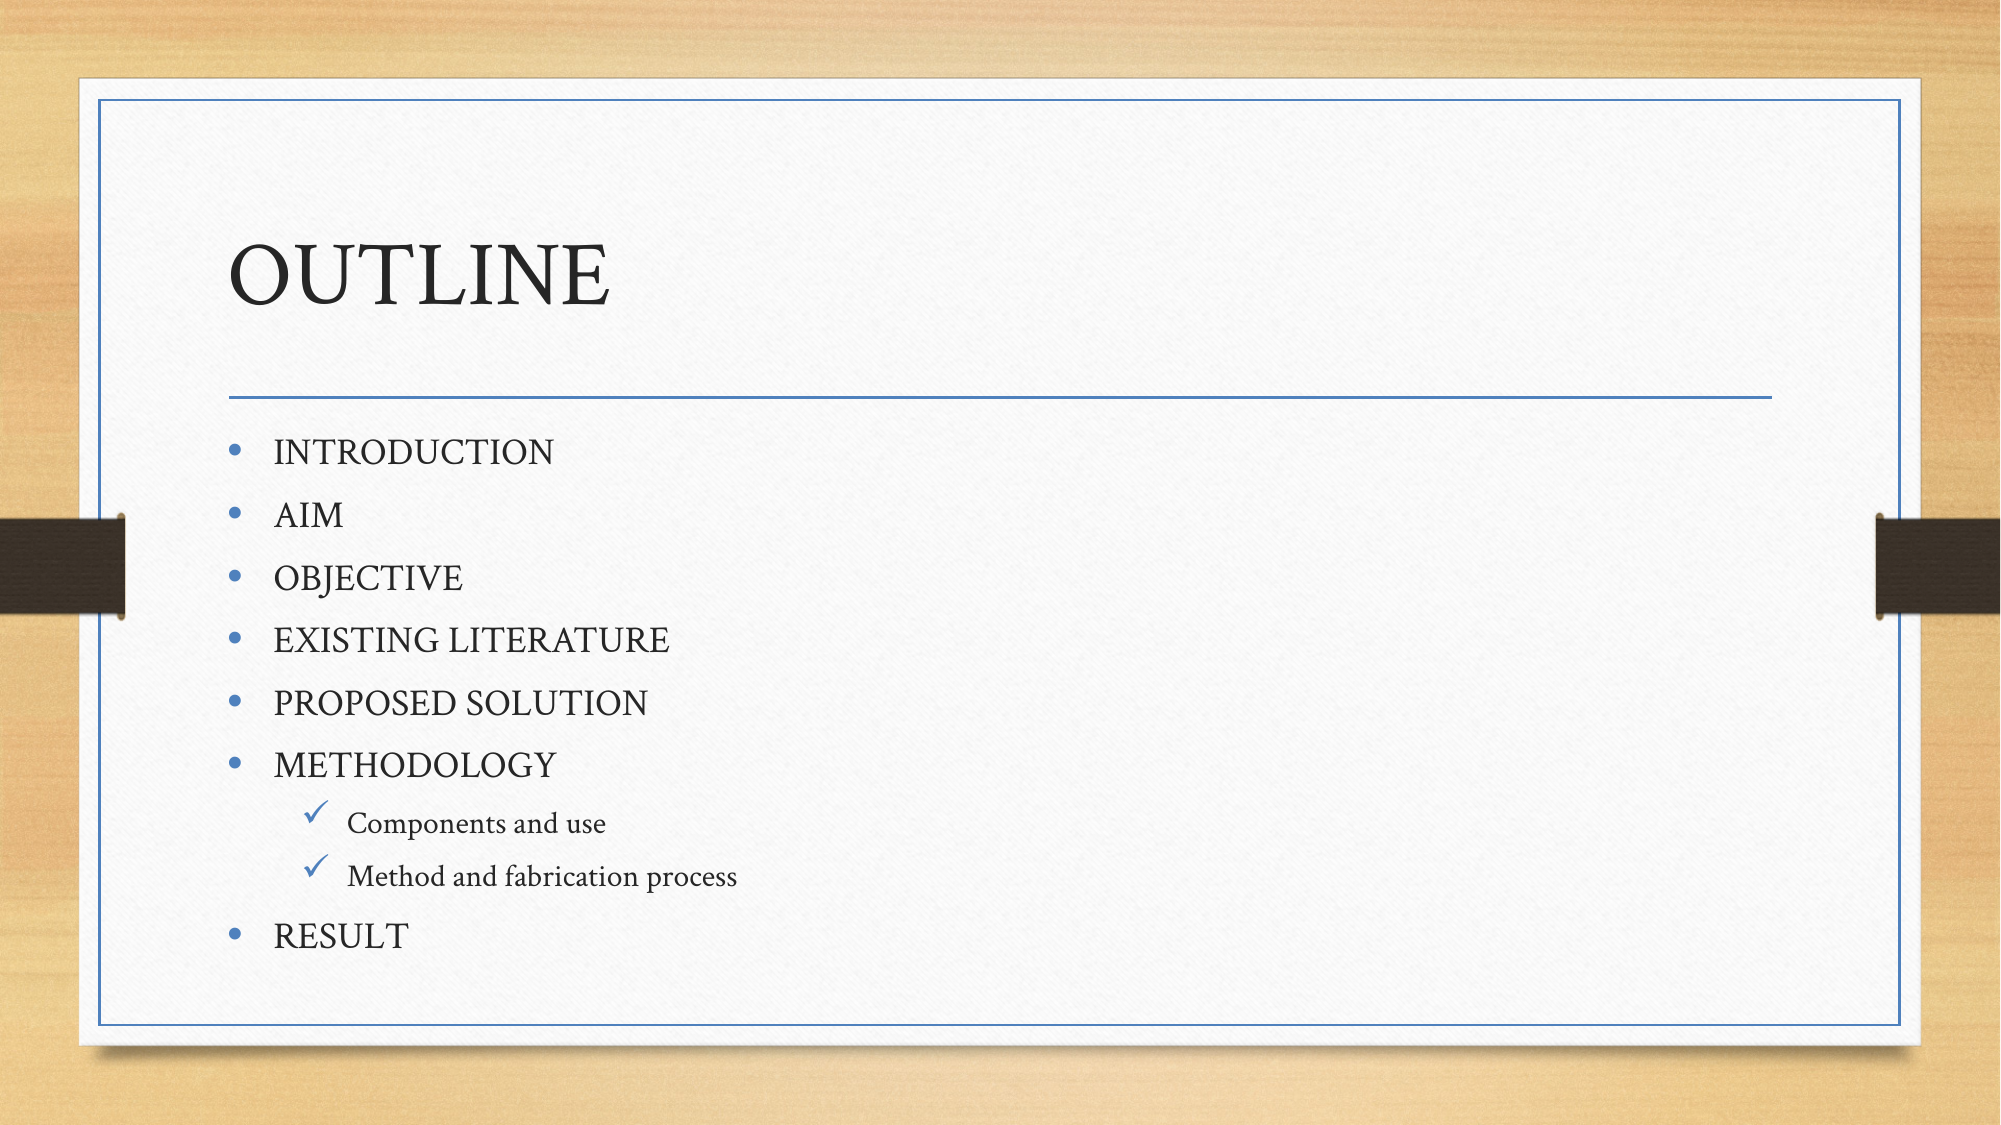

# OUTLINE
INTRODUCTION
AIM
OBJECTIVE
EXISTING LITERATURE
PROPOSED SOLUTION
METHODOLOGY
Components and use
Method and fabrication process
RESULT